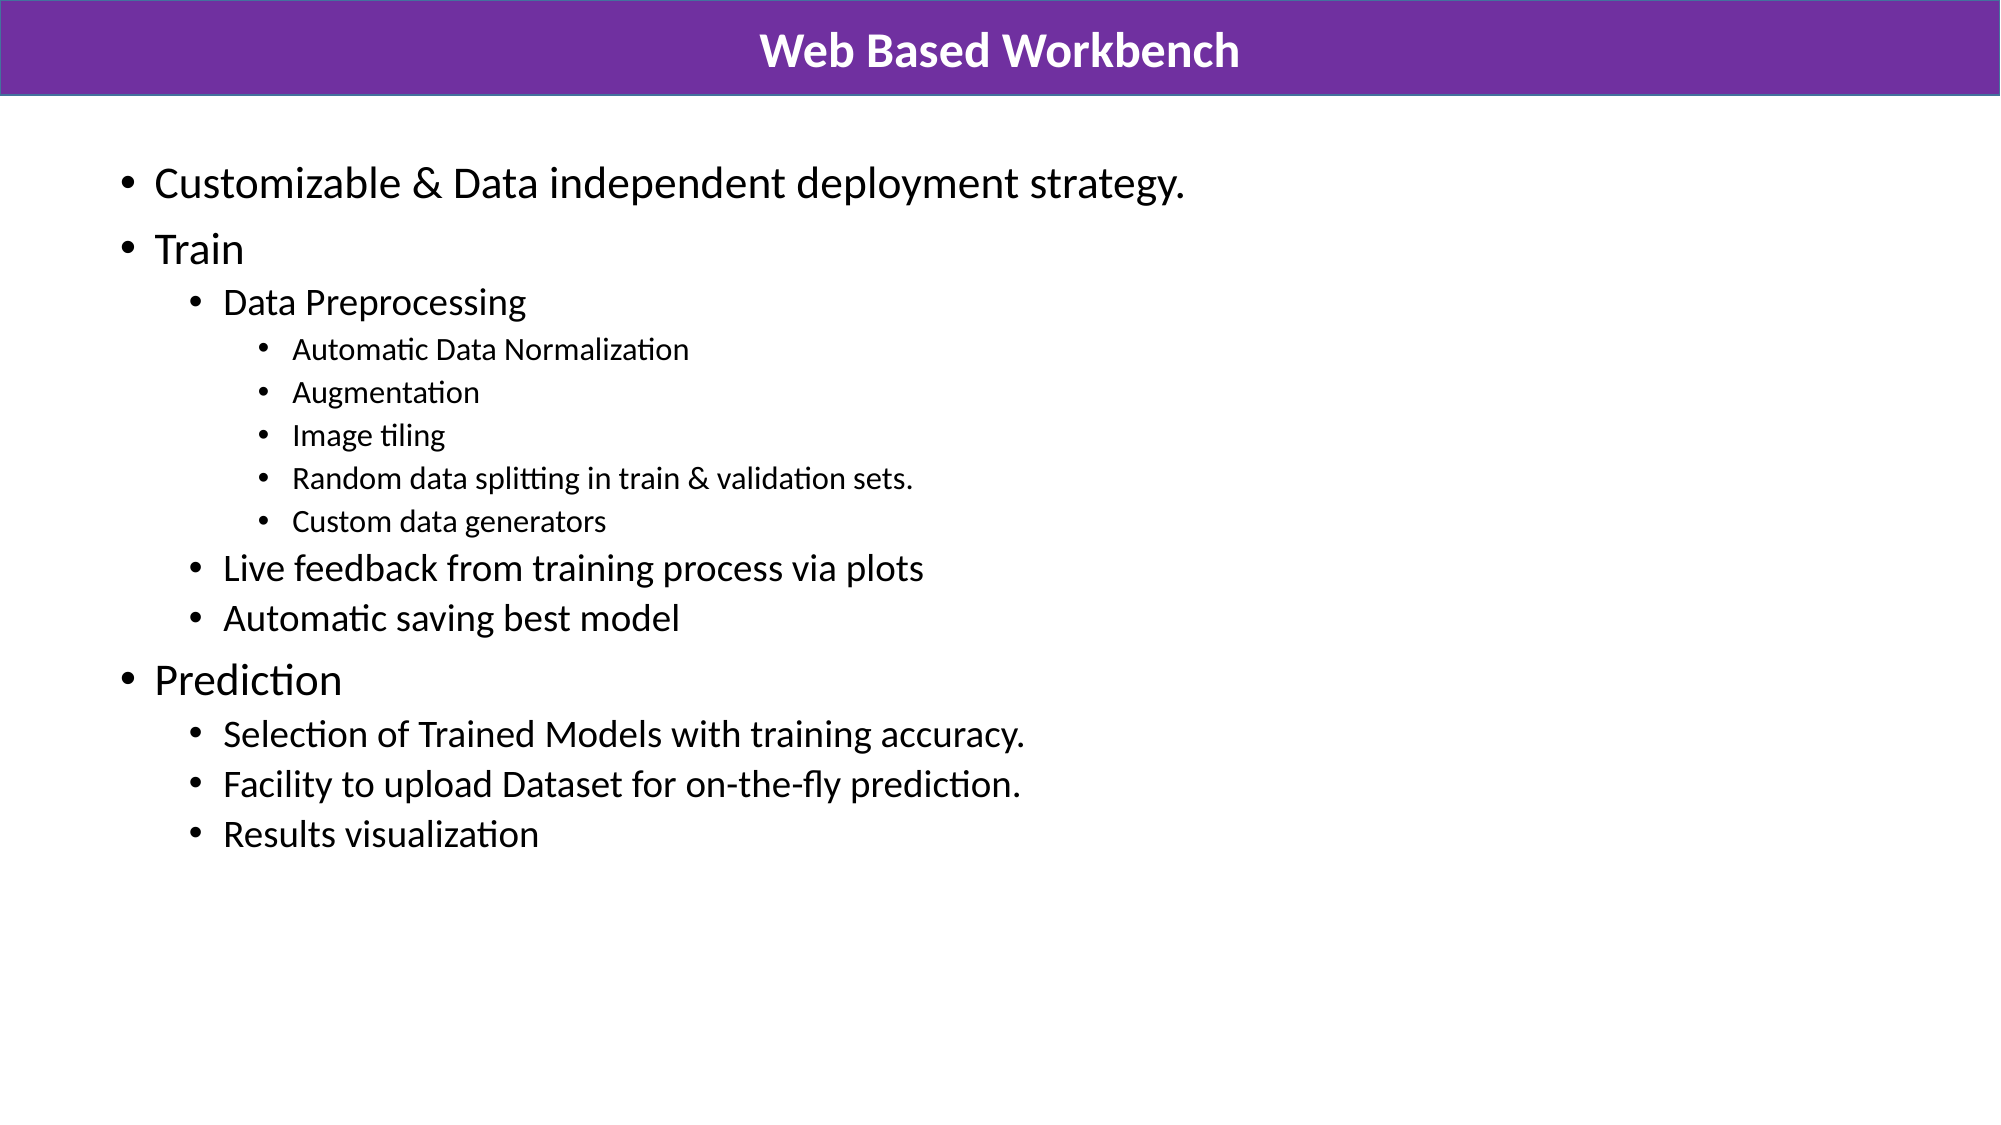

Web Based Workbench
Customizable & Data independent deployment strategy.
Train
Data Preprocessing
Automatic Data Normalization
Augmentation
Image tiling
Random data splitting in train & validation sets.
Custom data generators
Live feedback from training process via plots
Automatic saving best model
Prediction
Selection of Trained Models with training accuracy.
Facility to upload Dataset for on-the-fly prediction.
Results visualization